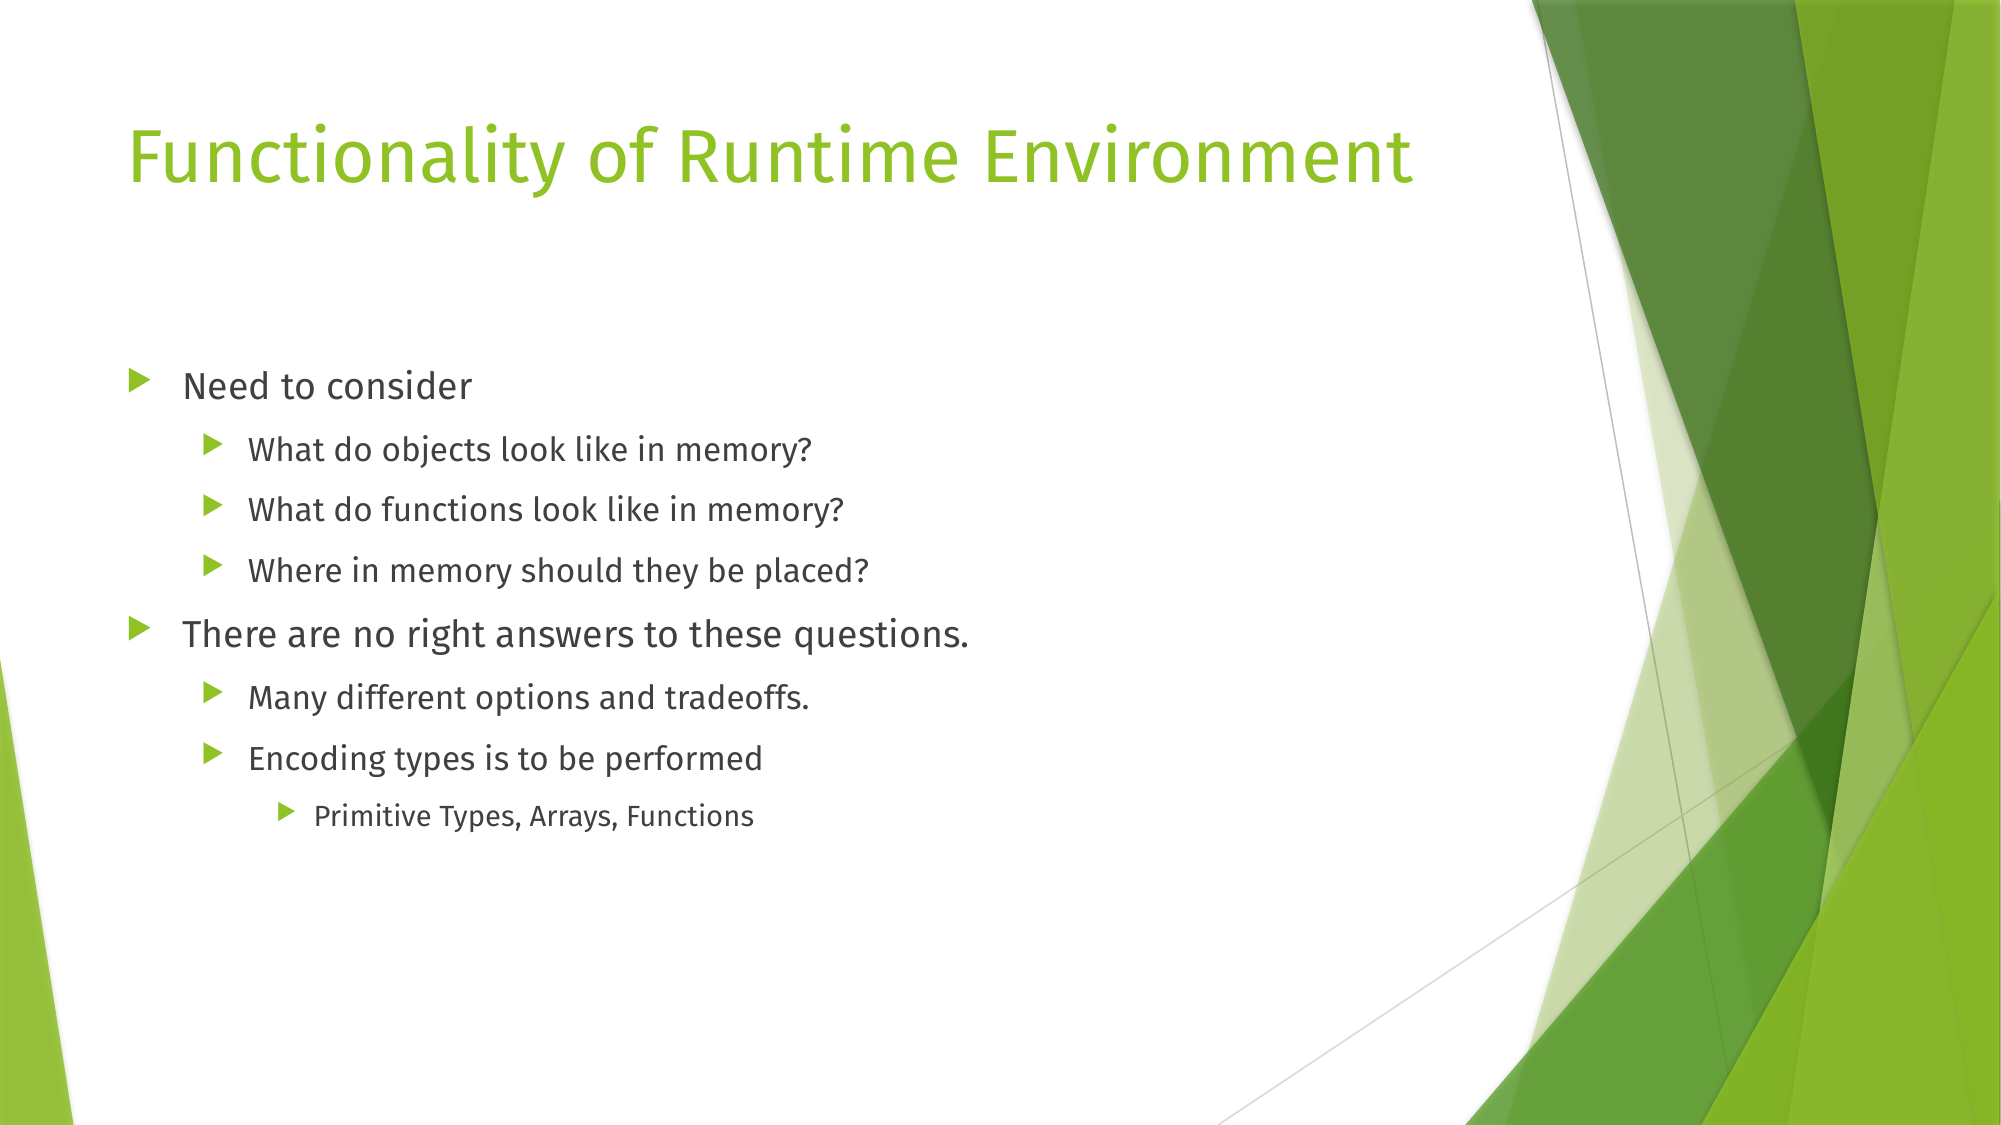

# Functionality of Runtime Environment
Need to consider
What do objects look like in memory?
What do functions look like in memory?
Where in memory should they be placed?
There are no right answers to these questions.
Many different options and tradeoffs.
Encoding types is to be performed
Primitive Types, Arrays, Functions